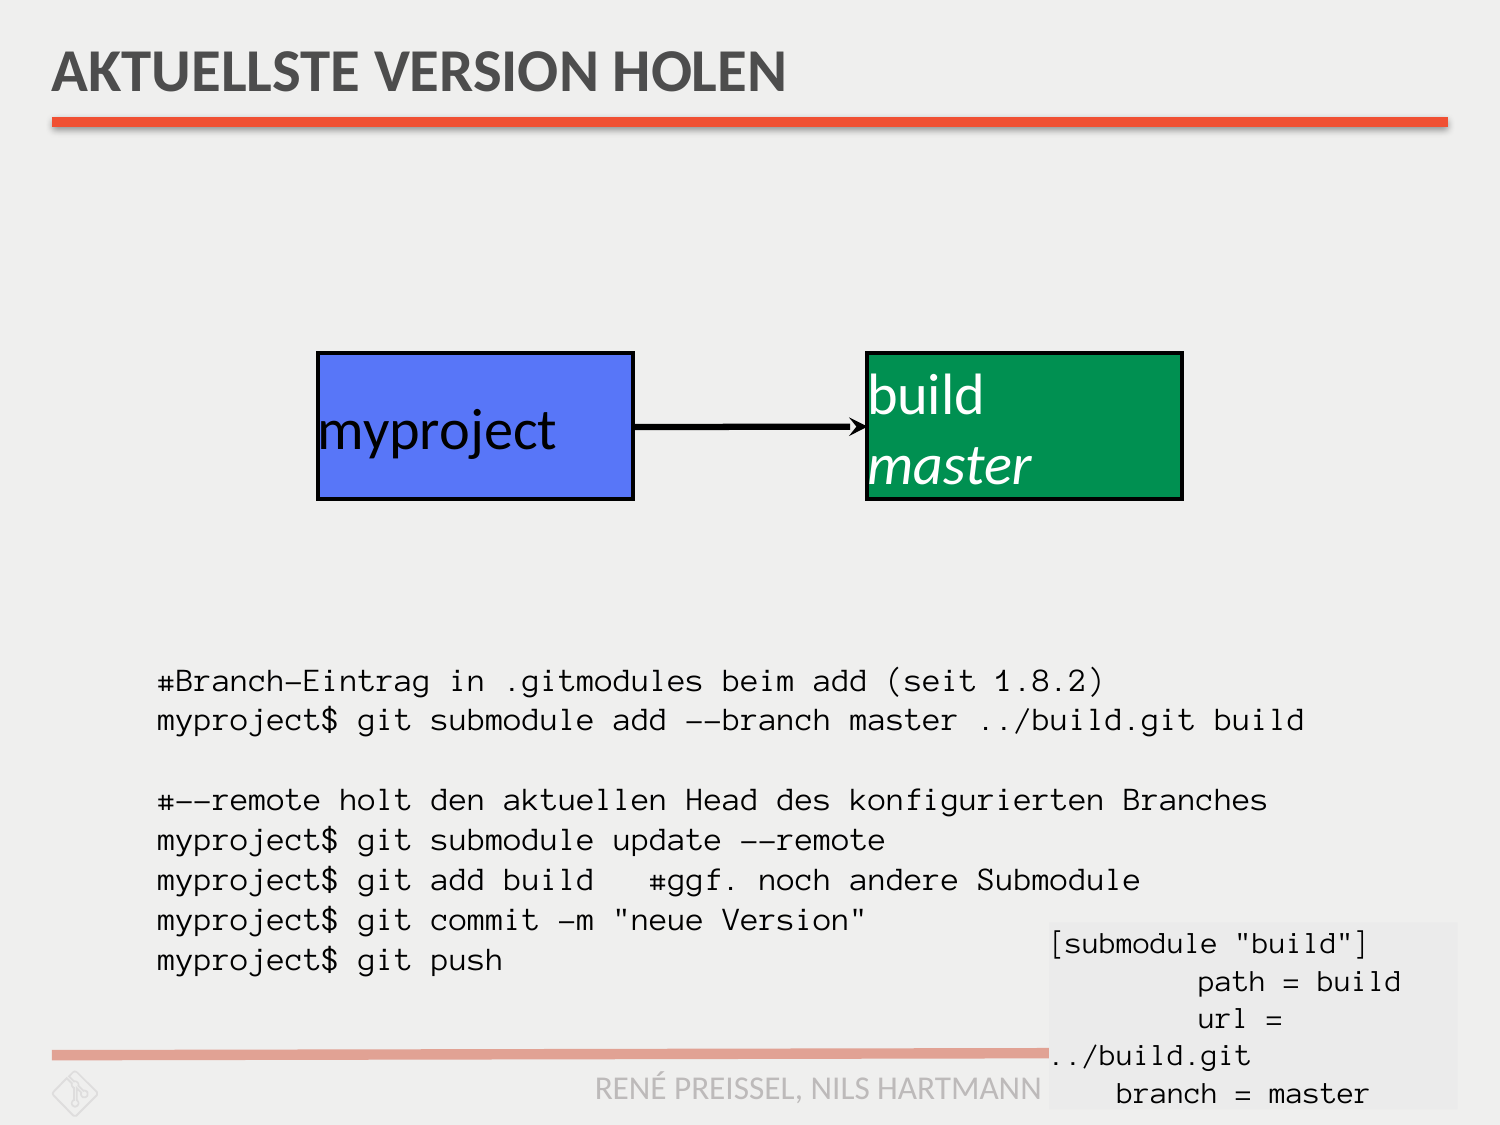

# AKTUELLSTE VERSION HOLEN

myproject
build
master

#Branch-Eintrag in .gitmodules beim add (seit 1.8.2)
myproject$ git submodule add --branch master ../build.git build

#--remote holt den aktuellen Head des konfigurierten Branches
myproject$ git submodule update --remote
myproject$ git add build   #ggf. noch andere Submodule
myproject$ git commit -m "neue Version"
myproject$ git push
[submodule "build"]
	path = build
	url = ../build.git
    branch = master